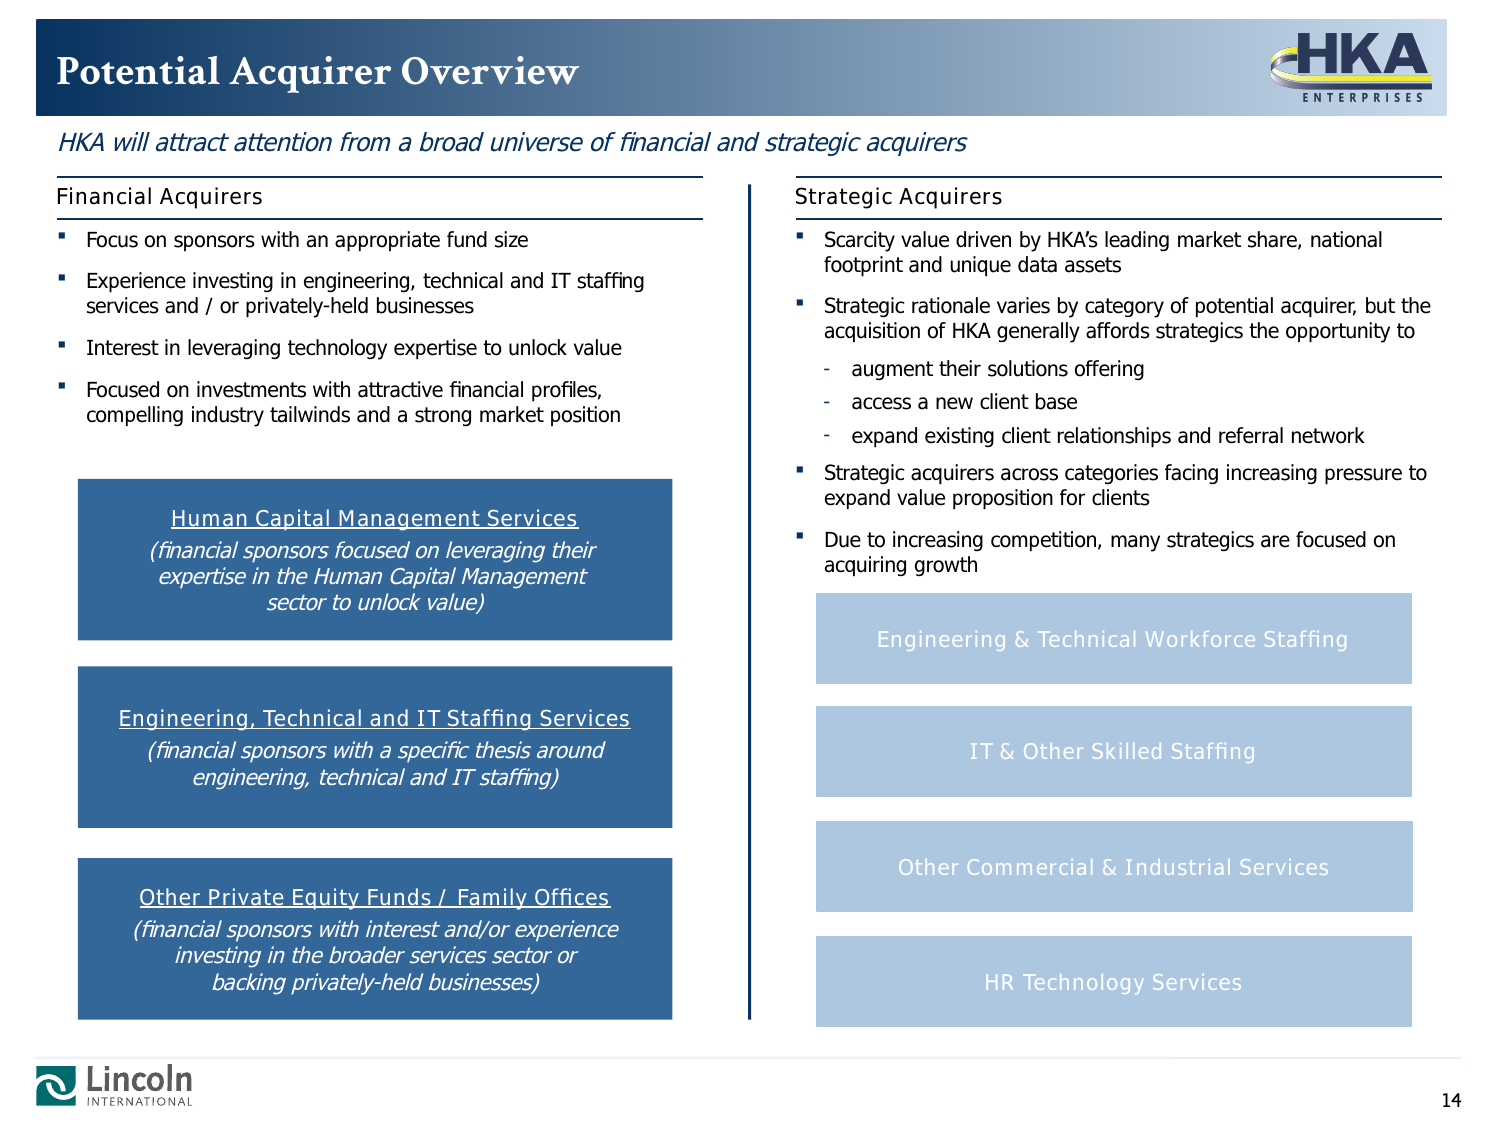

# Potential Acquirer Overview
HKA will attract attention from a broad universe of financial and strategic acquirers
| Financial Acquirers |
| --- |
| Strategic Acquirers |
| --- |

Focus on sponsors with an appropriate fund size
Experience investing in engineering, technical and IT staffing services and / or privately-held businesses
Interest in leveraging technology expertise to unlock value
Focused on investments with attractive financial profiles, compelling industry tailwinds and a strong market position
Scarcity value driven by HKA’s leading market share, national footprint and unique data assets
Strategic rationale varies by category of potential acquirer, but the acquisition of HKA generally affords strategics the opportunity to
augment their solutions offering
access a new client base
expand existing client relationships and referral network
Strategic acquirers across categories facing increasing pressure to expand value proposition for clients
Due to increasing competition, many strategics are focused on acquiring growth
Human Capital Management Services
(financial sponsors focused on leveraging their
expertise in the Human Capital Management
sector to unlock value)
Engineering & Technical Workforce Staffing

Engineering, Technical and IT Staffing Services
(financial sponsors with a specific thesis around engineering, technical and IT staffing)
IT & Other Skilled Staffing

Other Commercial & Industrial Services
Other Private Equity Funds / Family Offices
(financial sponsors with interest and/or experience investing in the broader services sector or
backing privately-held businesses)
HR Technology Services
14